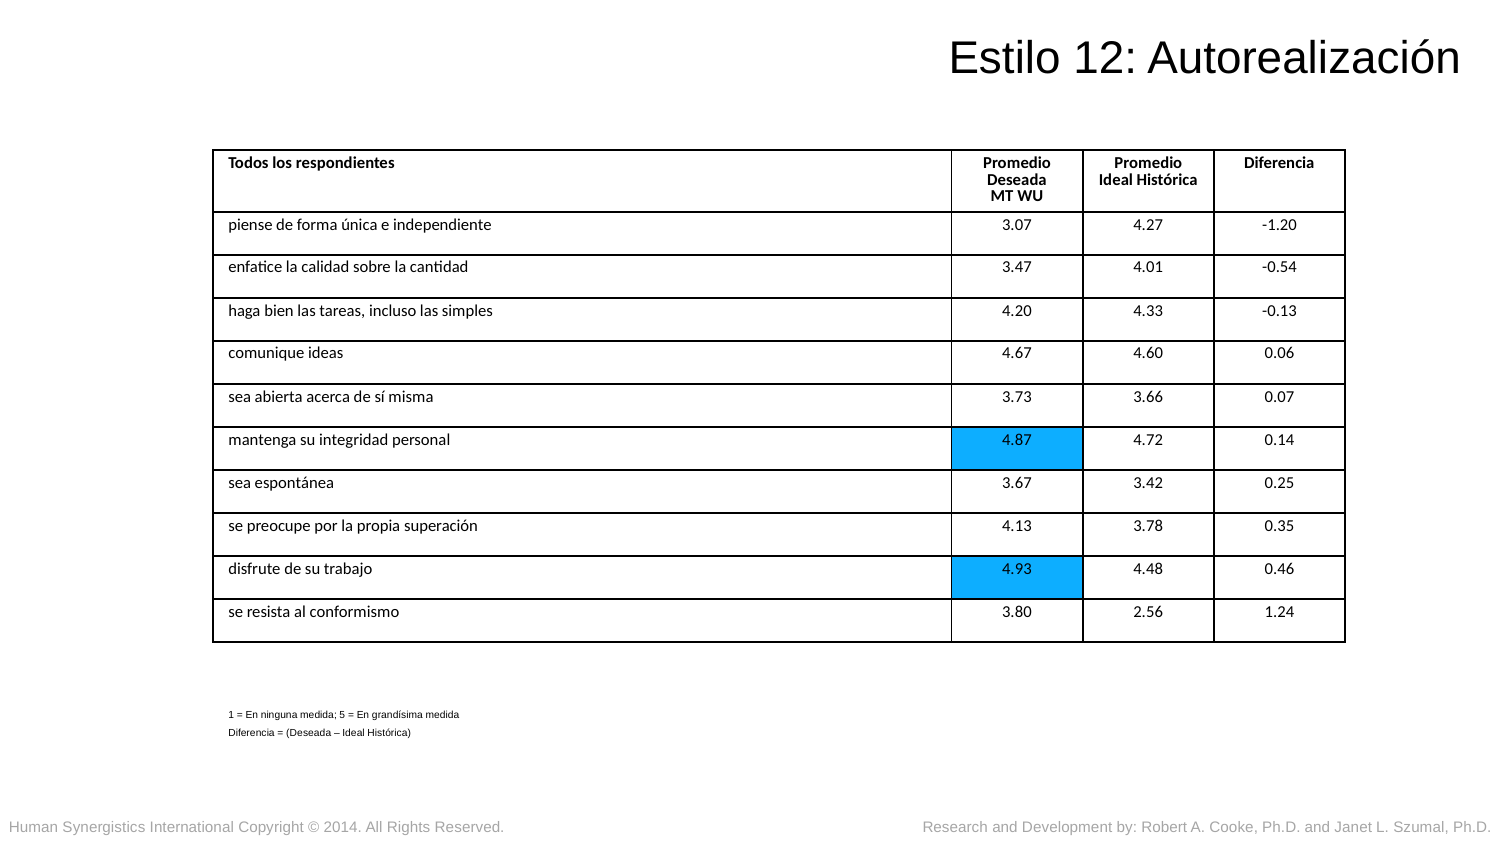

Estilo 12: Autorealización
| Todos los respondientes | Promedio Deseada MT WU | Promedio Ideal Histórica | Diferencia |
| --- | --- | --- | --- |
| piense de forma única e independiente | 3.07 | 4.27 | -1.20 |
| enfatice la calidad sobre la cantidad | 3.47 | 4.01 | -0.54 |
| haga bien las tareas, incluso las simples | 4.20 | 4.33 | -0.13 |
| comunique ideas | 4.67 | 4.60 | 0.06 |
| sea abierta acerca de sí misma | 3.73 | 3.66 | 0.07 |
| mantenga su integridad personal | 4.87 | 4.72 | 0.14 |
| sea espontánea | 3.67 | 3.42 | 0.25 |
| se preocupe por la propia superación | 4.13 | 3.78 | 0.35 |
| disfrute de su trabajo | 4.93 | 4.48 | 0.46 |
| se resista al conformismo | 3.80 | 2.56 | 1.24 |
| All Respondents | Current Mean | Ideal Mean | Gap Mean |
| --- | --- | --- | --- |
| piense de forma única e independiente | 3.07 | 4.27 | -1.20 |
| All Respondents | Current Mean | Ideal Mean | Gap Mean |
| --- | --- | --- | --- |
| piense de forma única e independiente | 3.07 | 4.27 | -1.20 |
| enfatice la calidad sobre la cantidad | 3.47 | 4.01 | -0.54 |
| All Respondents | Current Mean | Ideal Mean | Gap Mean |
| --- | --- | --- | --- |
| piense de forma única e independiente | 3.07 | 4.27 | -1.20 |
| enfatice la calidad sobre la cantidad | 3.47 | 4.01 | -0.54 |
| haga bien las tareas, incluso las simples | 4.20 | 4.33 | -0.13 |
| All Respondents | Current Mean | Ideal Mean | Gap Mean |
| --- | --- | --- | --- |
| piense de forma única e independiente | 3.07 | 4.27 | -1.20 |
| enfatice la calidad sobre la cantidad | 3.47 | 4.01 | -0.54 |
| haga bien las tareas, incluso las simples | 4.20 | 4.33 | -0.13 |
| comunique ideas | 4.67 | 4.60 | 0.06 |
| All Respondents | Current Mean | Ideal Mean | Gap Mean |
| --- | --- | --- | --- |
| piense de forma única e independiente | 3.07 | 4.27 | -1.20 |
| enfatice la calidad sobre la cantidad | 3.47 | 4.01 | -0.54 |
| haga bien las tareas, incluso las simples | 4.20 | 4.33 | -0.13 |
| comunique ideas | 4.67 | 4.60 | 0.06 |
| sea abierta acerca de sí misma | 3.73 | 3.66 | 0.07 |
| All Respondents | Current Mean | Ideal Mean | Gap Mean |
| --- | --- | --- | --- |
| piense de forma única e independiente | 3.07 | 4.27 | -1.20 |
| enfatice la calidad sobre la cantidad | 3.47 | 4.01 | -0.54 |
| haga bien las tareas, incluso las simples | 4.20 | 4.33 | -0.13 |
| comunique ideas | 4.67 | 4.60 | 0.06 |
| sea abierta acerca de sí misma | 3.73 | 3.66 | 0.07 |
| mantenga su integridad personal | 4.87 | 4.72 | 0.14 |
| All Respondents | Current Mean | Ideal Mean | Gap Mean |
| --- | --- | --- | --- |
| piense de forma única e independiente | 3.07 | 4.27 | -1.20 |
| enfatice la calidad sobre la cantidad | 3.47 | 4.01 | -0.54 |
| haga bien las tareas, incluso las simples | 4.20 | 4.33 | -0.13 |
| comunique ideas | 4.67 | 4.60 | 0.06 |
| sea abierta acerca de sí misma | 3.73 | 3.66 | 0.07 |
| mantenga su integridad personal | 4.87 | 4.72 | 0.14 |
| sea espontánea | 3.67 | 3.42 | 0.25 |
| All Respondents | Current Mean | Ideal Mean | Gap Mean |
| --- | --- | --- | --- |
| piense de forma única e independiente | 3.07 | 4.27 | -1.20 |
| enfatice la calidad sobre la cantidad | 3.47 | 4.01 | -0.54 |
| haga bien las tareas, incluso las simples | 4.20 | 4.33 | -0.13 |
| comunique ideas | 4.67 | 4.60 | 0.06 |
| sea abierta acerca de sí misma | 3.73 | 3.66 | 0.07 |
| mantenga su integridad personal | 4.87 | 4.72 | 0.14 |
| sea espontánea | 3.67 | 3.42 | 0.25 |
| se preocupe por la propia superación | 4.13 | 3.78 | 0.35 |
| All Respondents | Current Mean | Ideal Mean | Gap Mean |
| --- | --- | --- | --- |
| piense de forma única e independiente | 3.07 | 4.27 | -1.20 |
| enfatice la calidad sobre la cantidad | 3.47 | 4.01 | -0.54 |
| haga bien las tareas, incluso las simples | 4.20 | 4.33 | -0.13 |
| comunique ideas | 4.67 | 4.60 | 0.06 |
| sea abierta acerca de sí misma | 3.73 | 3.66 | 0.07 |
| mantenga su integridad personal | 4.87 | 4.72 | 0.14 |
| sea espontánea | 3.67 | 3.42 | 0.25 |
| se preocupe por la propia superación | 4.13 | 3.78 | 0.35 |
| disfrute de su trabajo | 4.93 | 4.48 | 0.46 |
1 = En ninguna medida; 5 = En grandísima medida
Diferencia = (Deseada – Ideal Histórica)
Human Synergistics International Copyright © 2014. All Rights Reserved.
Research and Development by: Robert A. Cooke, Ph.D. and Janet L. Szumal, Ph.D.